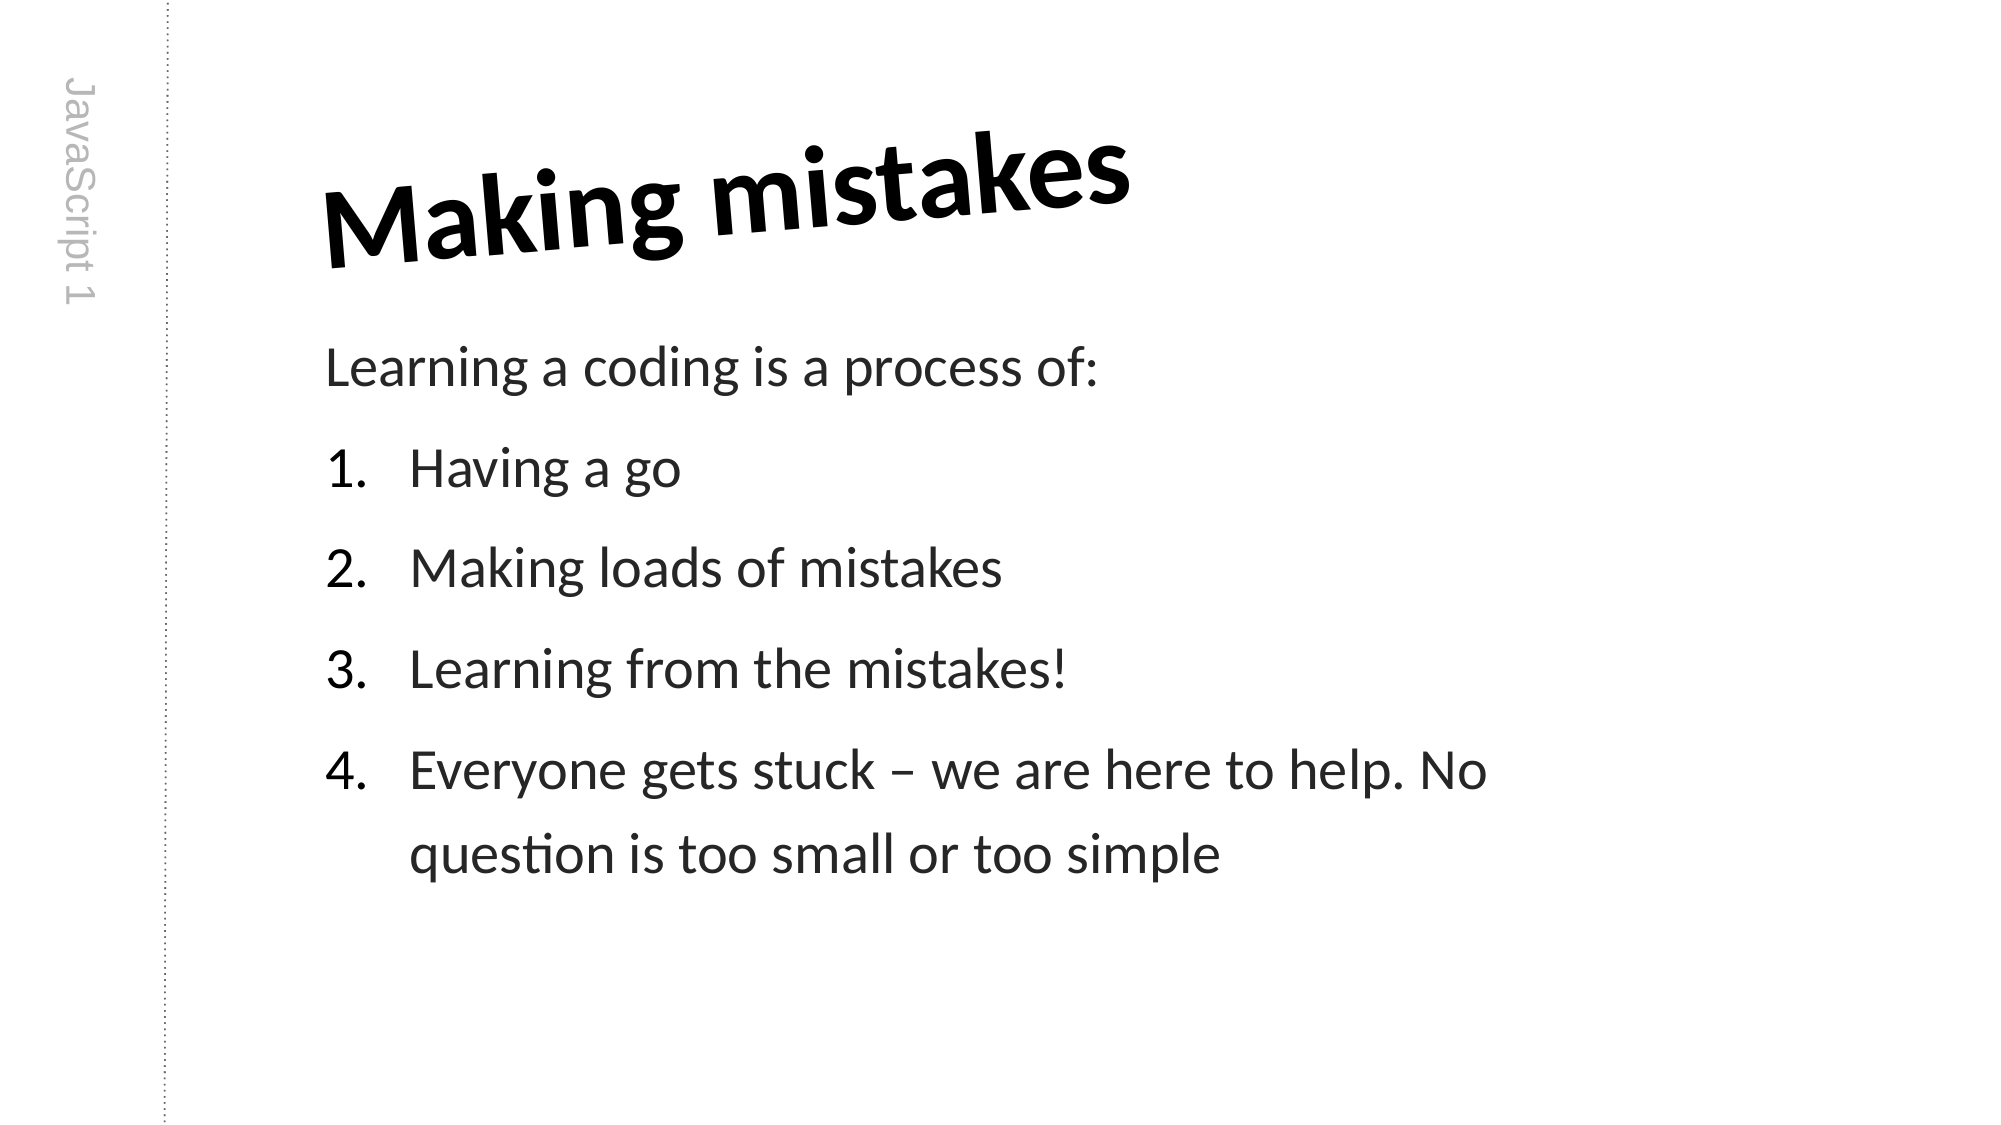

# Making mistakes
Learning a coding is a process of:
Having a go
Making loads of mistakes
Learning from the mistakes!
Everyone gets stuck – we are here to help. No question is too small or too simple